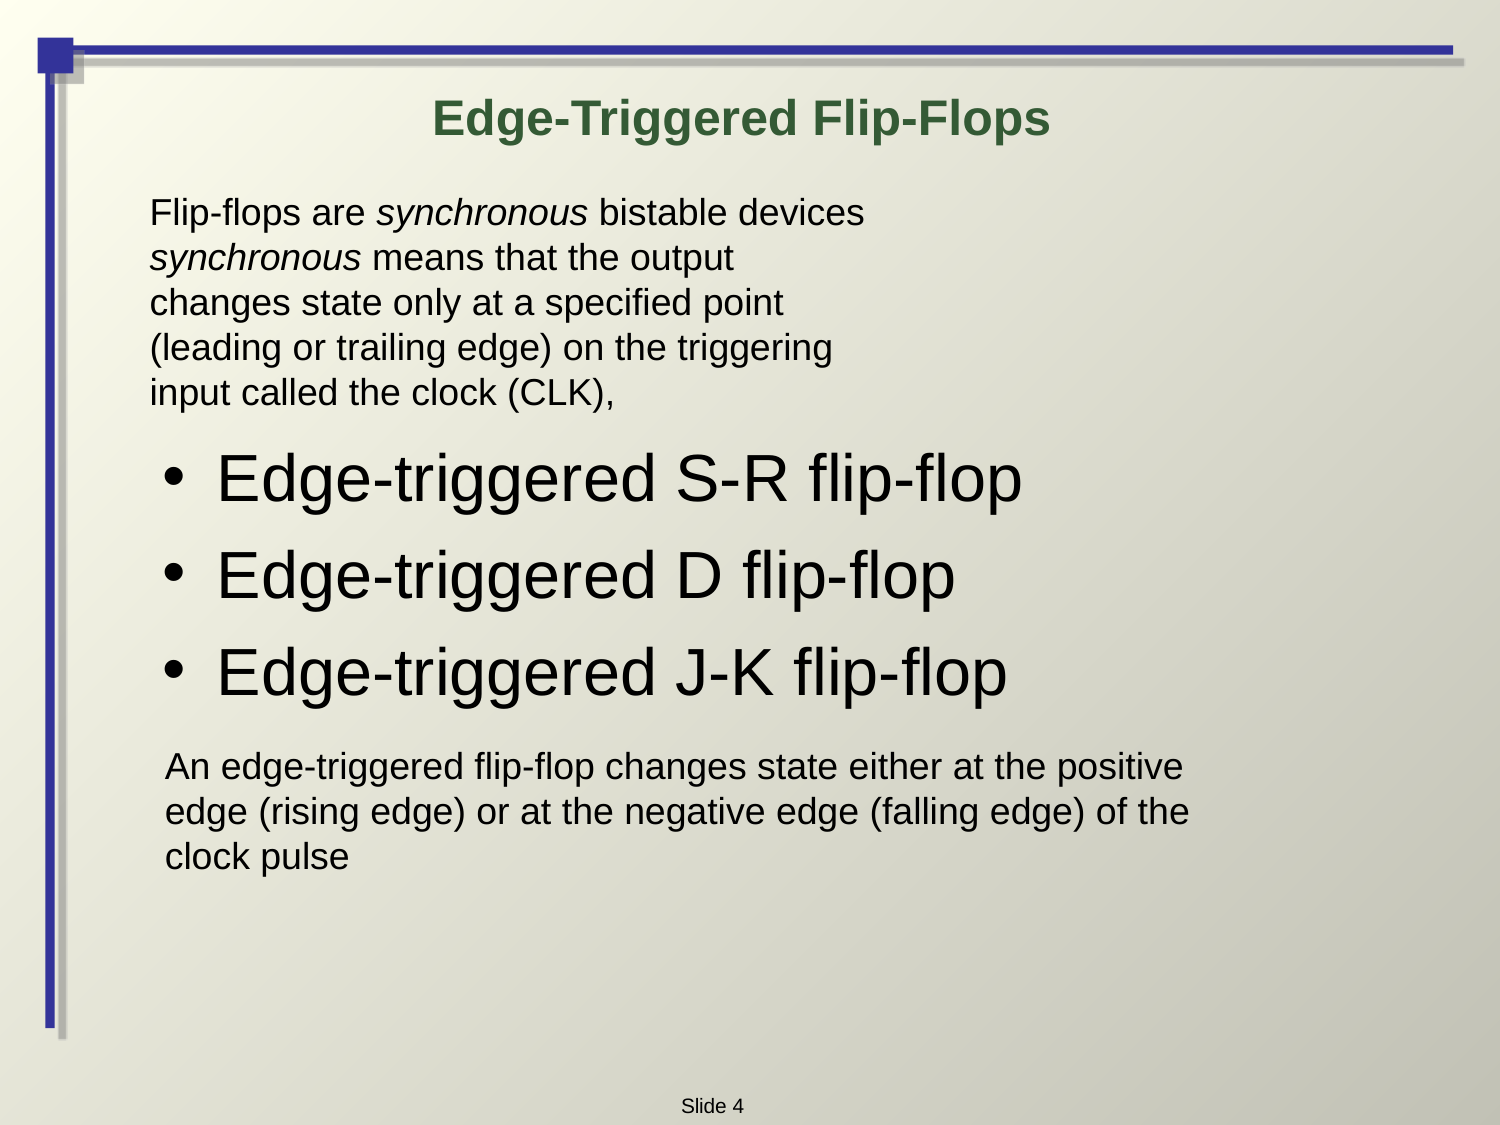

# Edge-Triggered Flip-Flops
Flip-flops are synchronous bistable devices
synchronous means that the output changes state only at a specified point (leading or trailing edge) on the triggering input called the clock (CLK),
Edge-triggered S-R flip-flop
Edge-triggered D flip-flop
Edge-triggered J-K flip-flop
An edge-triggered flip-flop changes state either at the positive edge (rising edge) or at the negative edge (falling edge) of the clock pulse